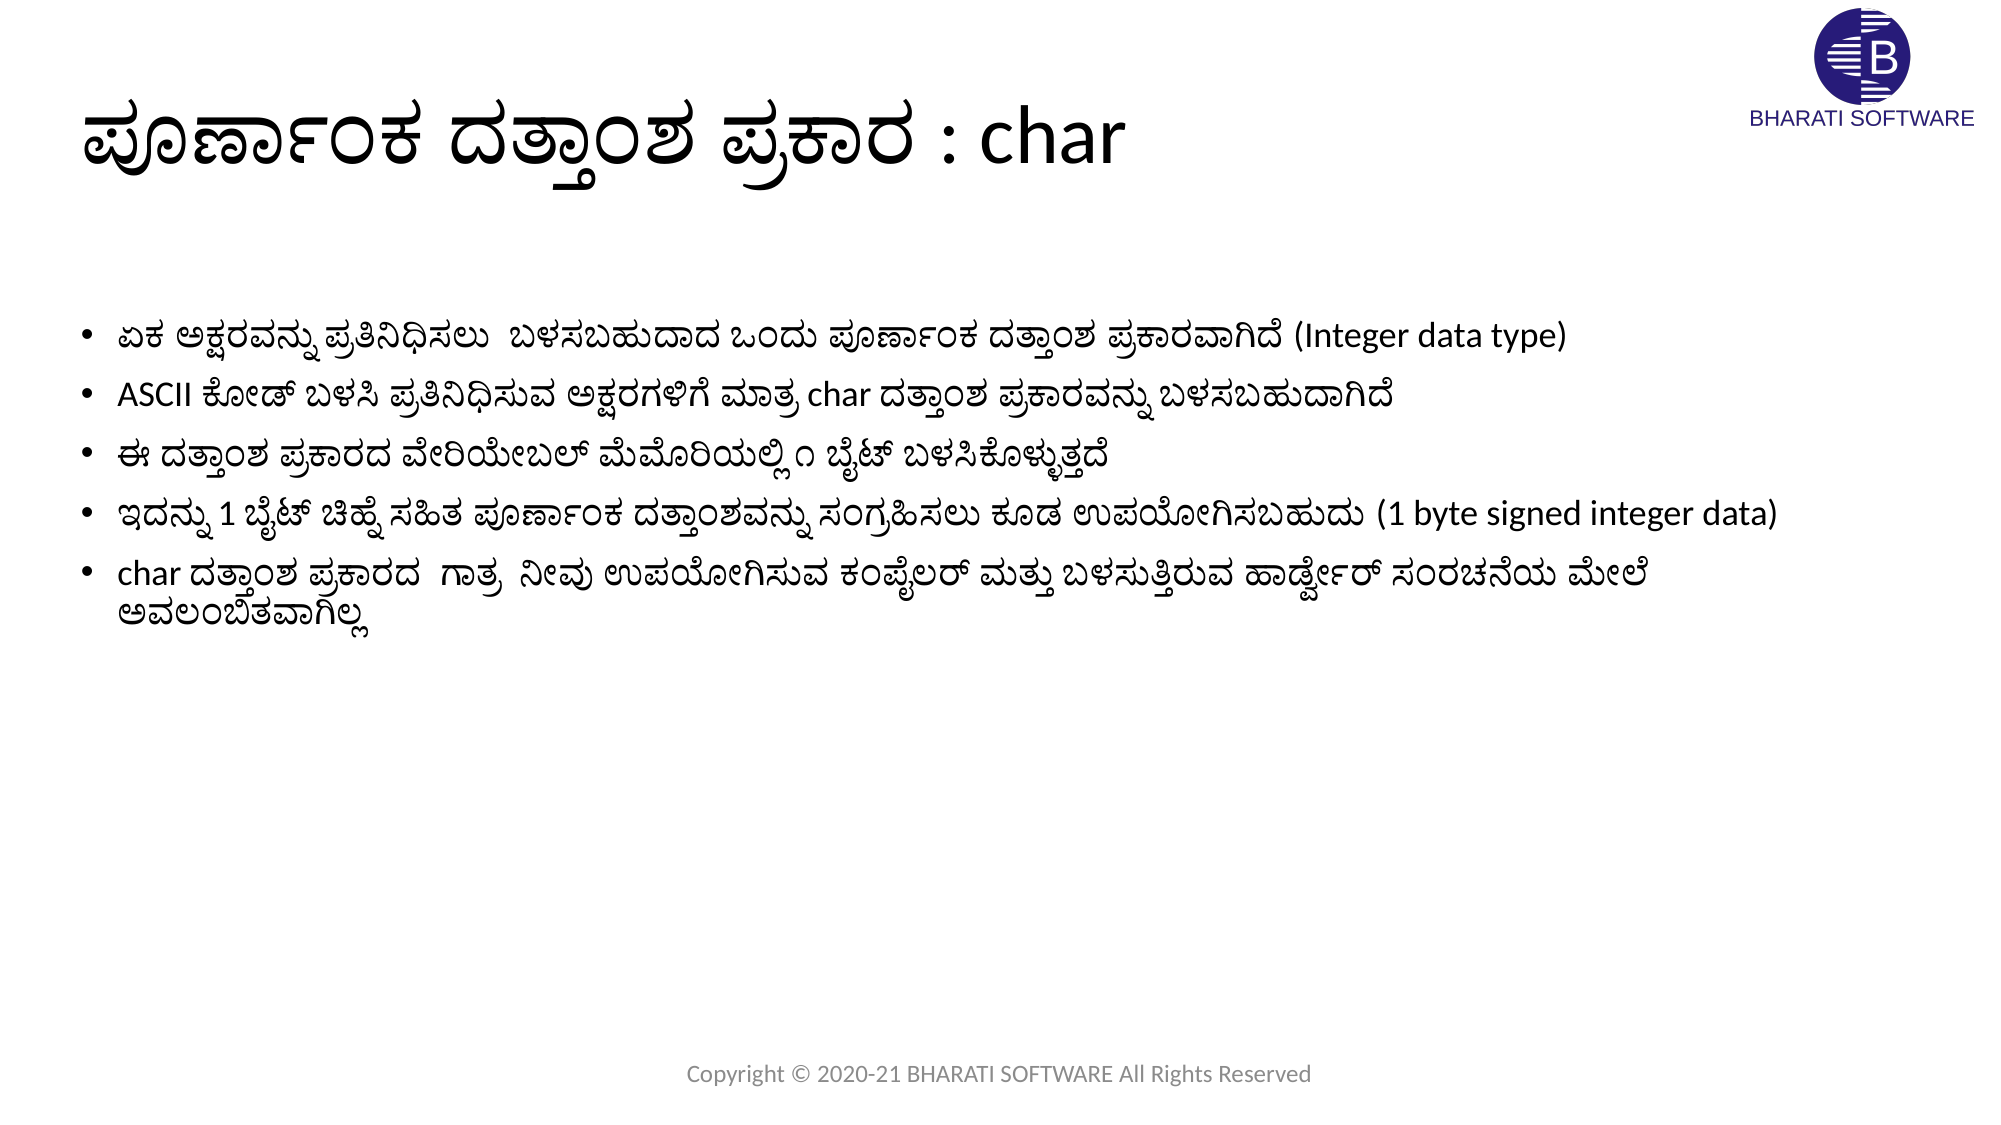

# ಪೂರ್ಣಾಂಕ ದತ್ತಾಂಶ ಪ್ರಕಾರ : char
ಏಕ ಅಕ್ಷರವನ್ನು ಪ್ರತಿನಿಧಿಸಲು  ಬಳಸಬಹುದಾದ ಒಂದು ಪೂರ್ಣಾಂಕ ದತ್ತಾಂಶ ಪ್ರಕಾರವಾಗಿದೆ (Integer data type)
ASCII ಕೋಡ್ ಬಳಸಿ ಪ್ರತಿನಿಧಿಸುವ ಅಕ್ಷರಗಳಿಗೆ ಮಾತ್ರ char ದತ್ತಾಂಶ ಪ್ರಕಾರವನ್ನು ಬಳಸಬಹುದಾಗಿದೆ
ಈ ದತ್ತಾಂಶ ಪ್ರಕಾರದ ವೇರಿಯೇಬಲ್ ಮೆಮೊರಿಯಲ್ಲಿ ೧ ಬೈಟ್ ಬಳಸಿಕೊಳ್ಳುತ್ತದೆ
ಇದನ್ನು 1 ಬೈಟ್ ಚಿಹ್ನೆ ಸಹಿತ ಪೂರ್ಣಾಂಕ ದತ್ತಾಂಶವನ್ನು ಸಂಗ್ರಹಿಸಲು ಕೂಡ ಉಪಯೋಗಿಸಬಹುದು (1 byte signed integer data)
char ದತ್ತಾಂಶ ಪ್ರಕಾರದ  ಗಾತ್ರ  ನೀವು ಉಪಯೋಗಿಸುವ ಕಂಪೈಲರ್ ಮತ್ತು ಬಳಸುತ್ತಿರುವ ಹಾರ್ಡ್ವೇರ್ ಸಂರಚನೆಯ ಮೇಲೆ ಅವಲಂಬಿತವಾಗಿಲ್ಲ
Copyright © 2020-21 BHARATI SOFTWARE All Rights Reserved